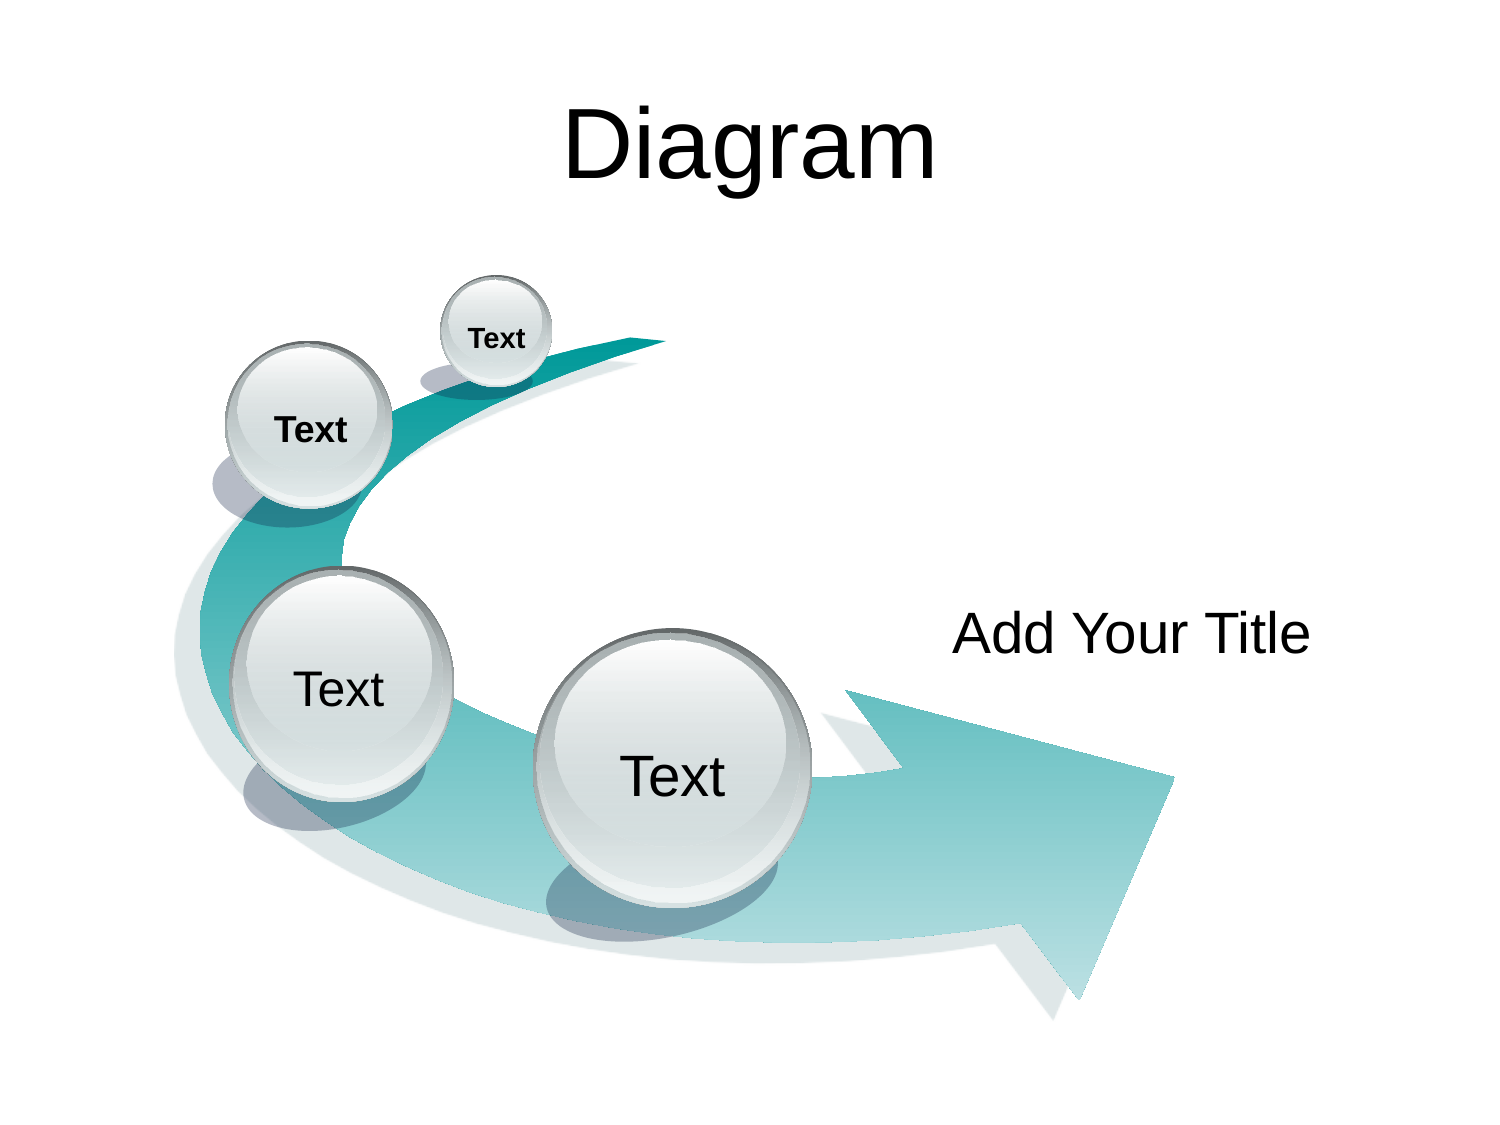

# Diagram

Text

Text

Text

Text

Add Your Title